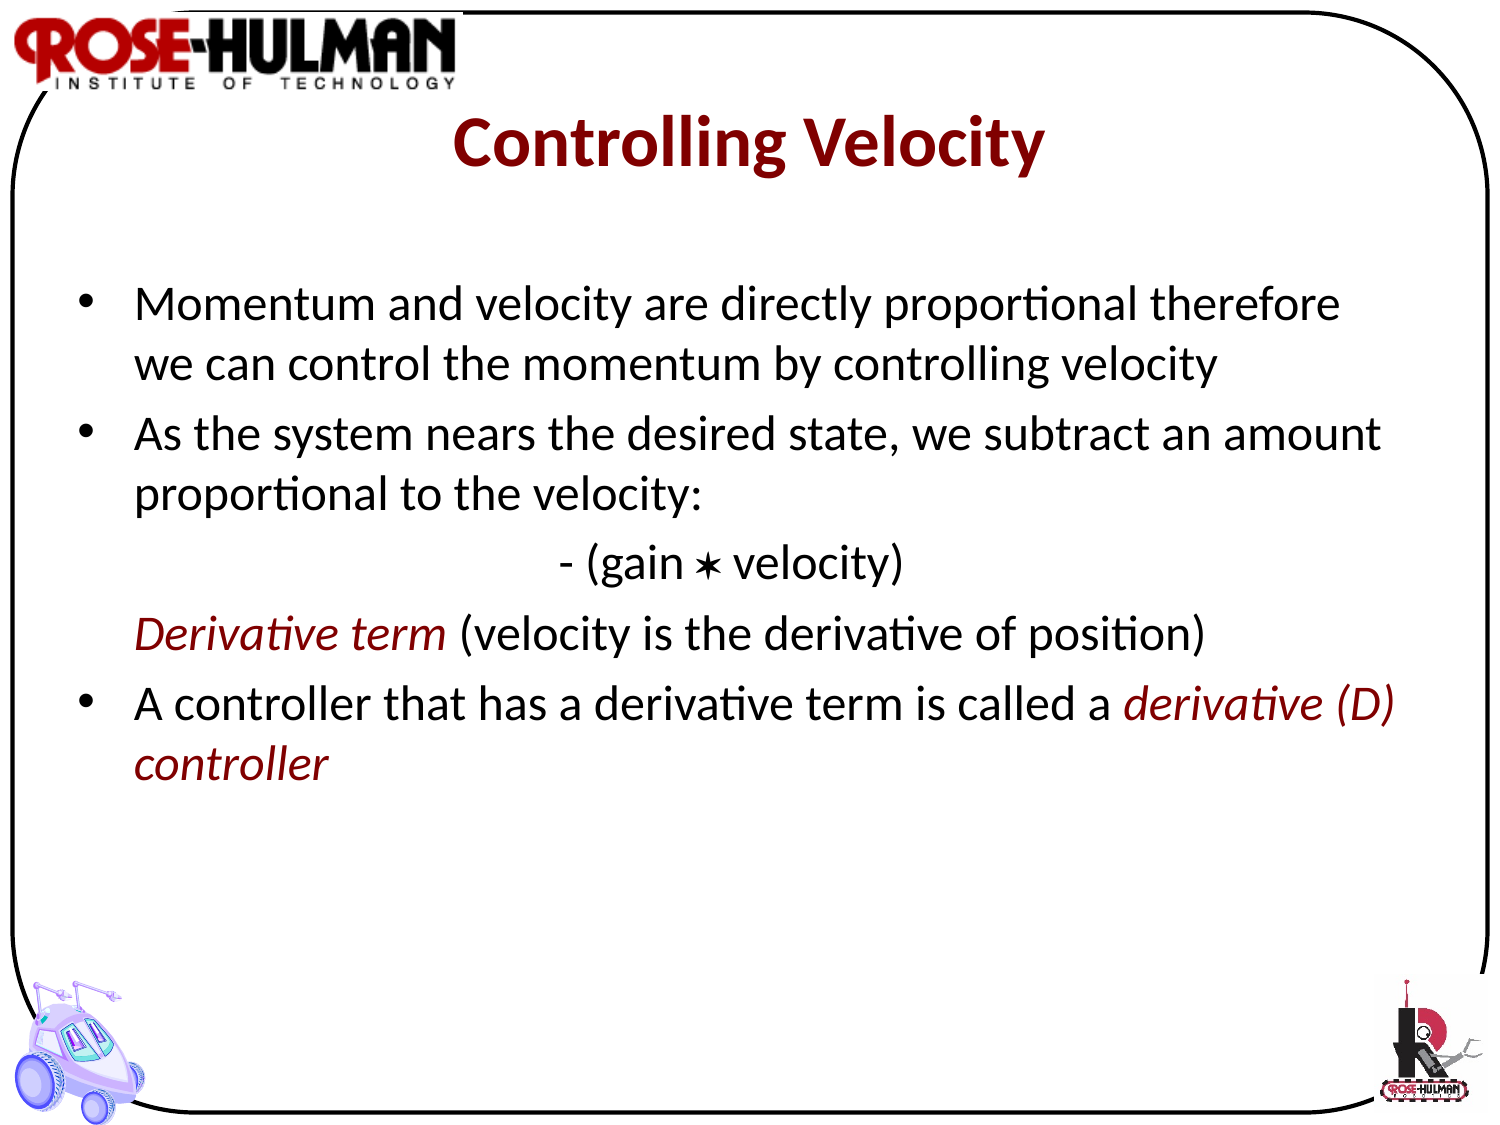

# Controlling Velocity
Momentum and velocity are directly proportional therefore we can control the momentum by controlling velocity
As the system nears the desired state, we subtract an amount proportional to the velocity:
- (gain ∗ velocity)
	Derivative term (velocity is the derivative of position)
A controller that has a derivative term is called a derivative (D) controller